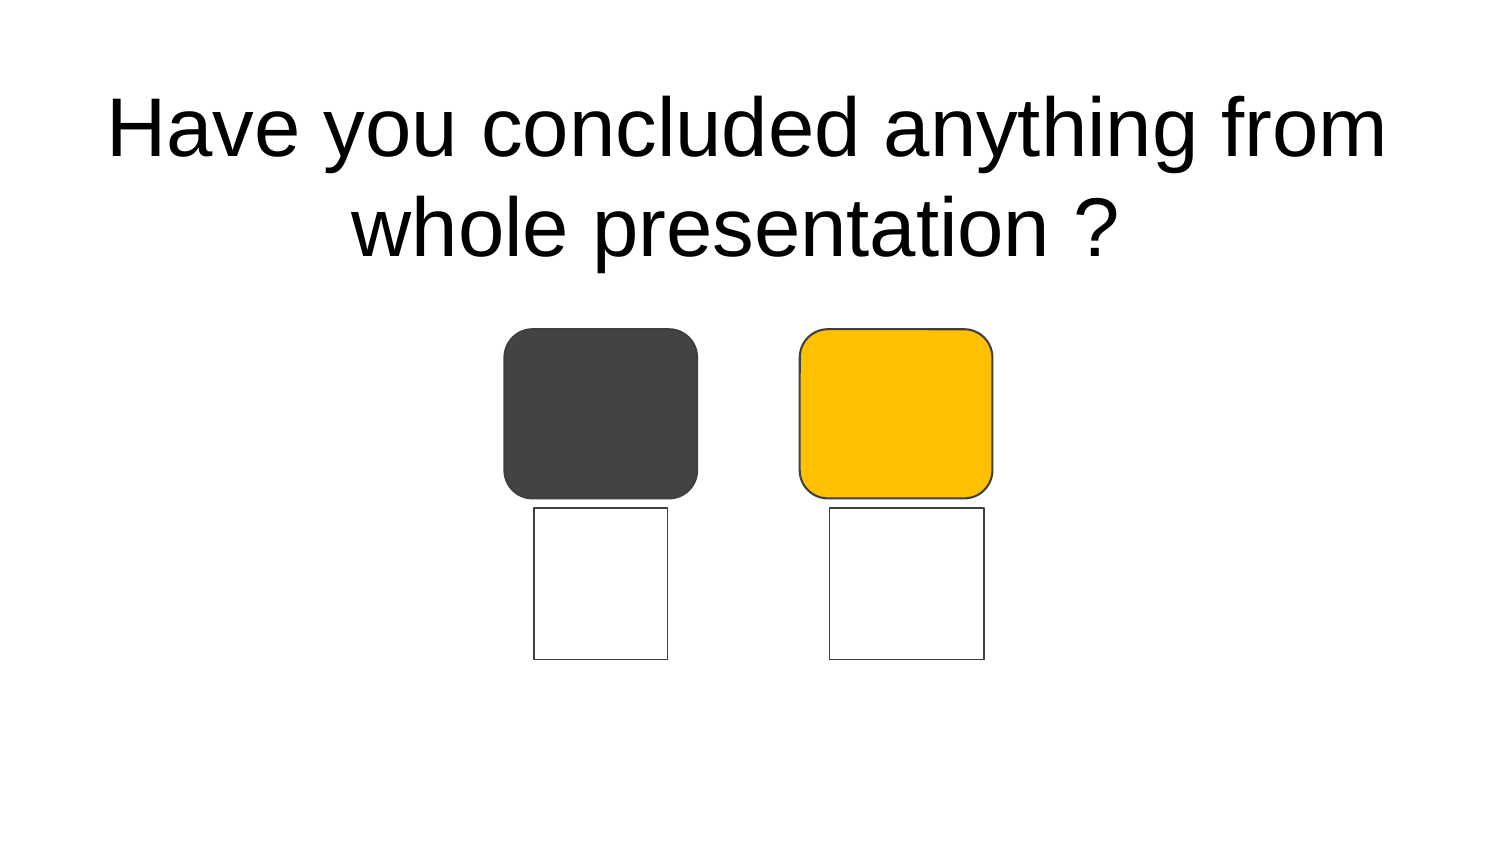

# Have you concluded anything from whole presentation ?